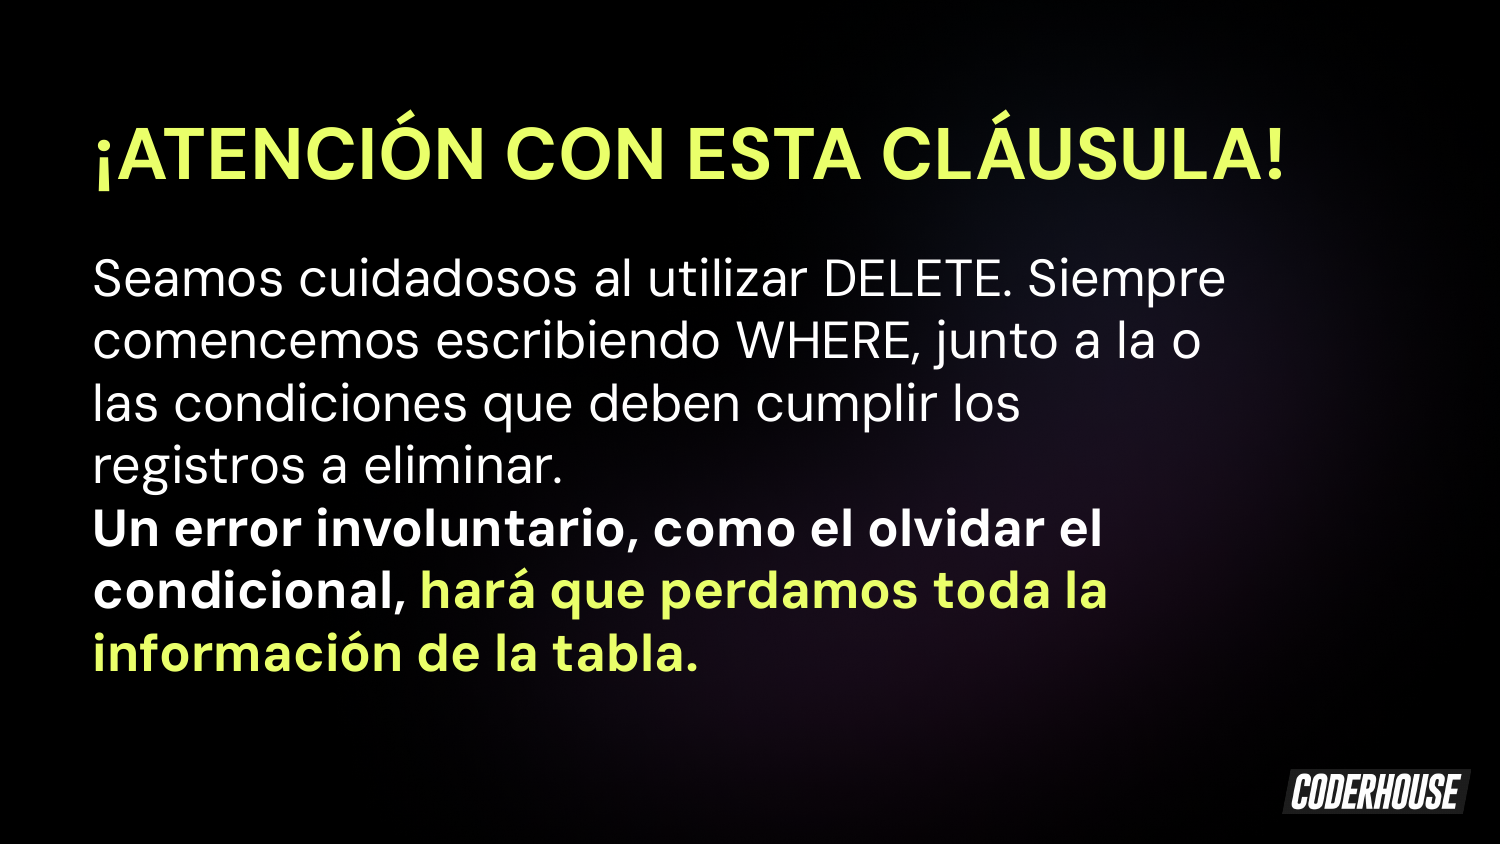

¡ATENCIÓN CON ESTA CLÁUSULA!
Seamos cuidadosos al utilizar DELETE. Siempre comencemos escribiendo WHERE, junto a la o las condiciones que deben cumplir los registros a eliminar.
Un error involuntario, como el olvidar el condicional, hará que perdamos toda la información de la tabla.